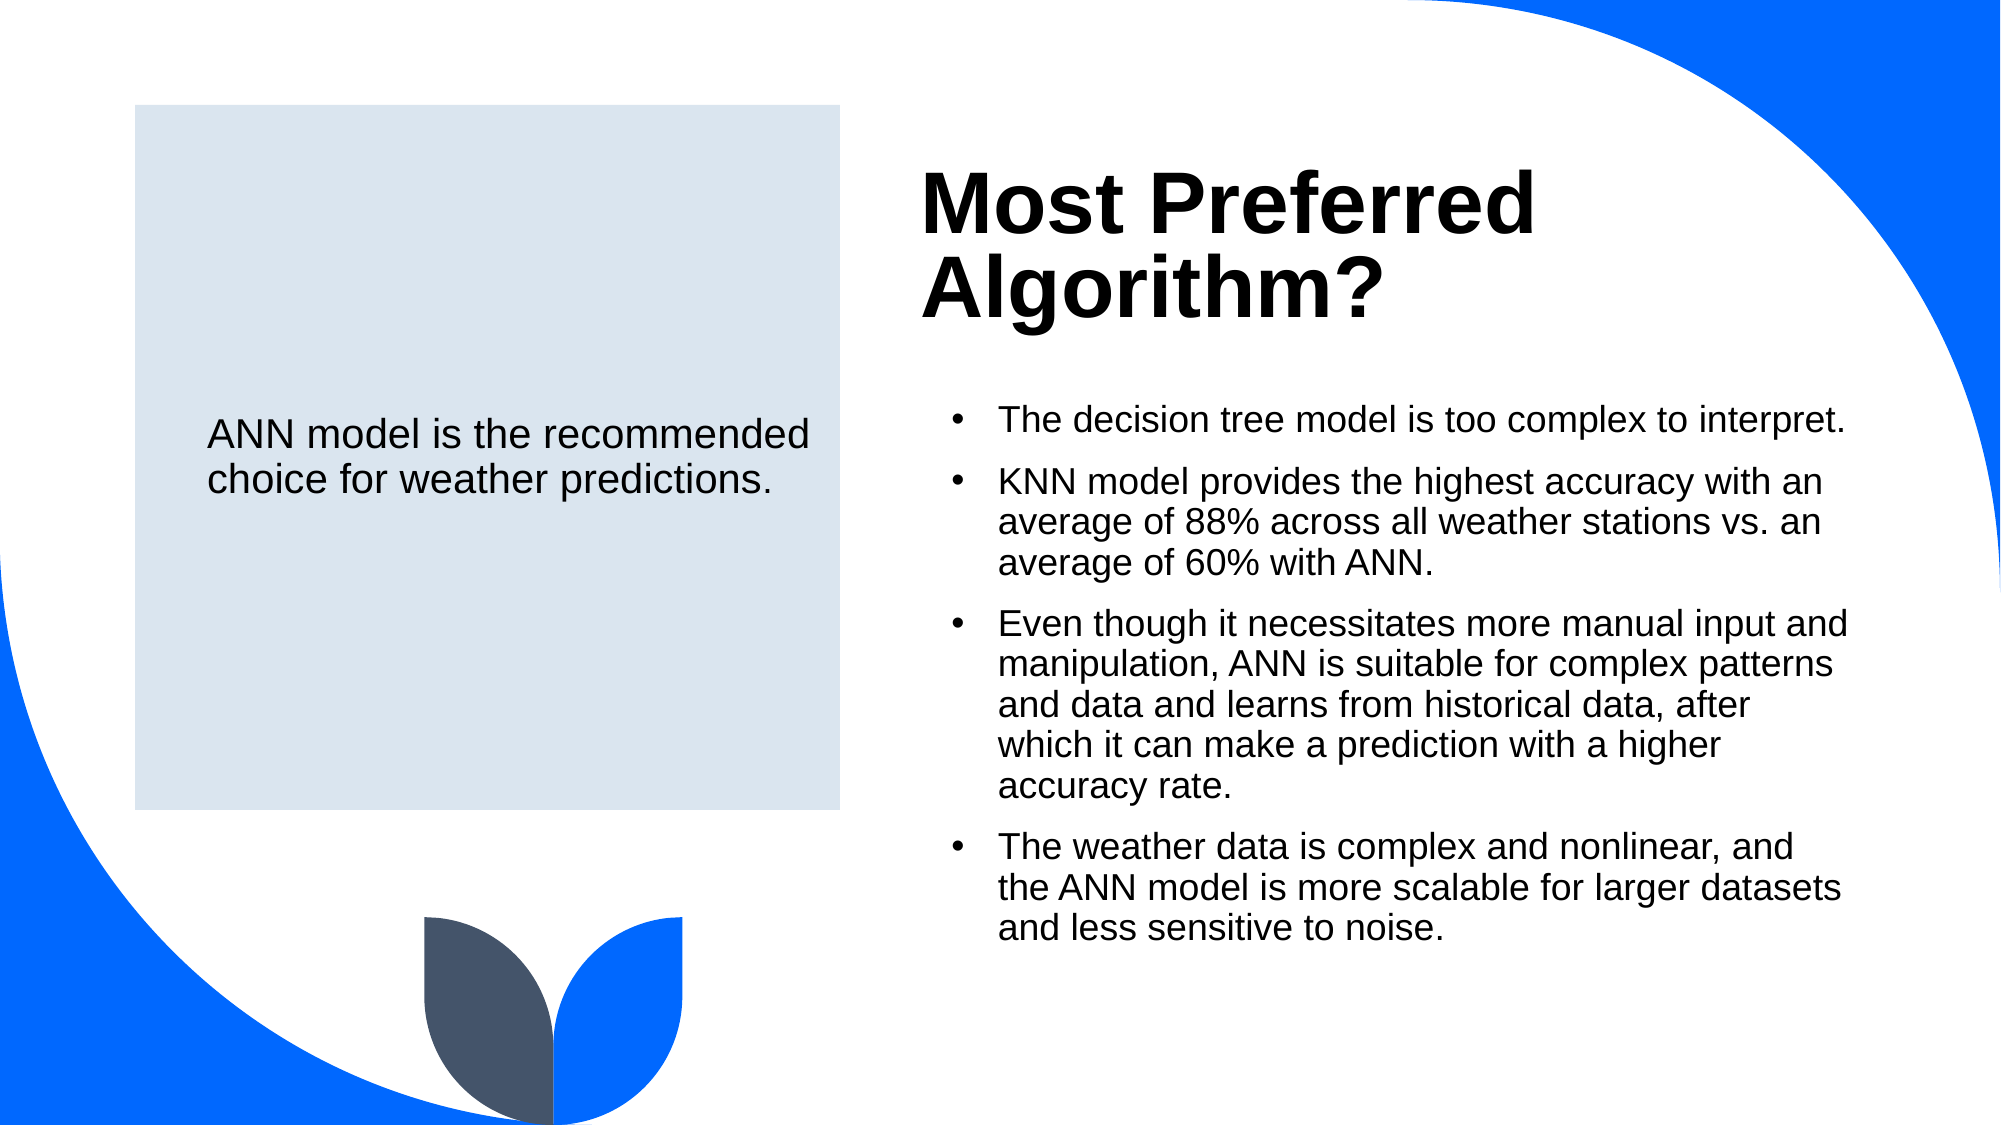

# Most Preferred Algorithm?
ANN model is the recommended choice for weather predictions.
The decision tree model is too complex to interpret.
KNN model provides the highest accuracy with an average of 88% across all weather stations vs. an average of 60% with ANN.
Even though it necessitates more manual input and manipulation, ANN is suitable for complex patterns and data and learns from historical data, after which it can make a prediction with a higher accuracy rate.
The weather data is complex and nonlinear, and the ANN model is more scalable for larger datasets and less sensitive to noise.